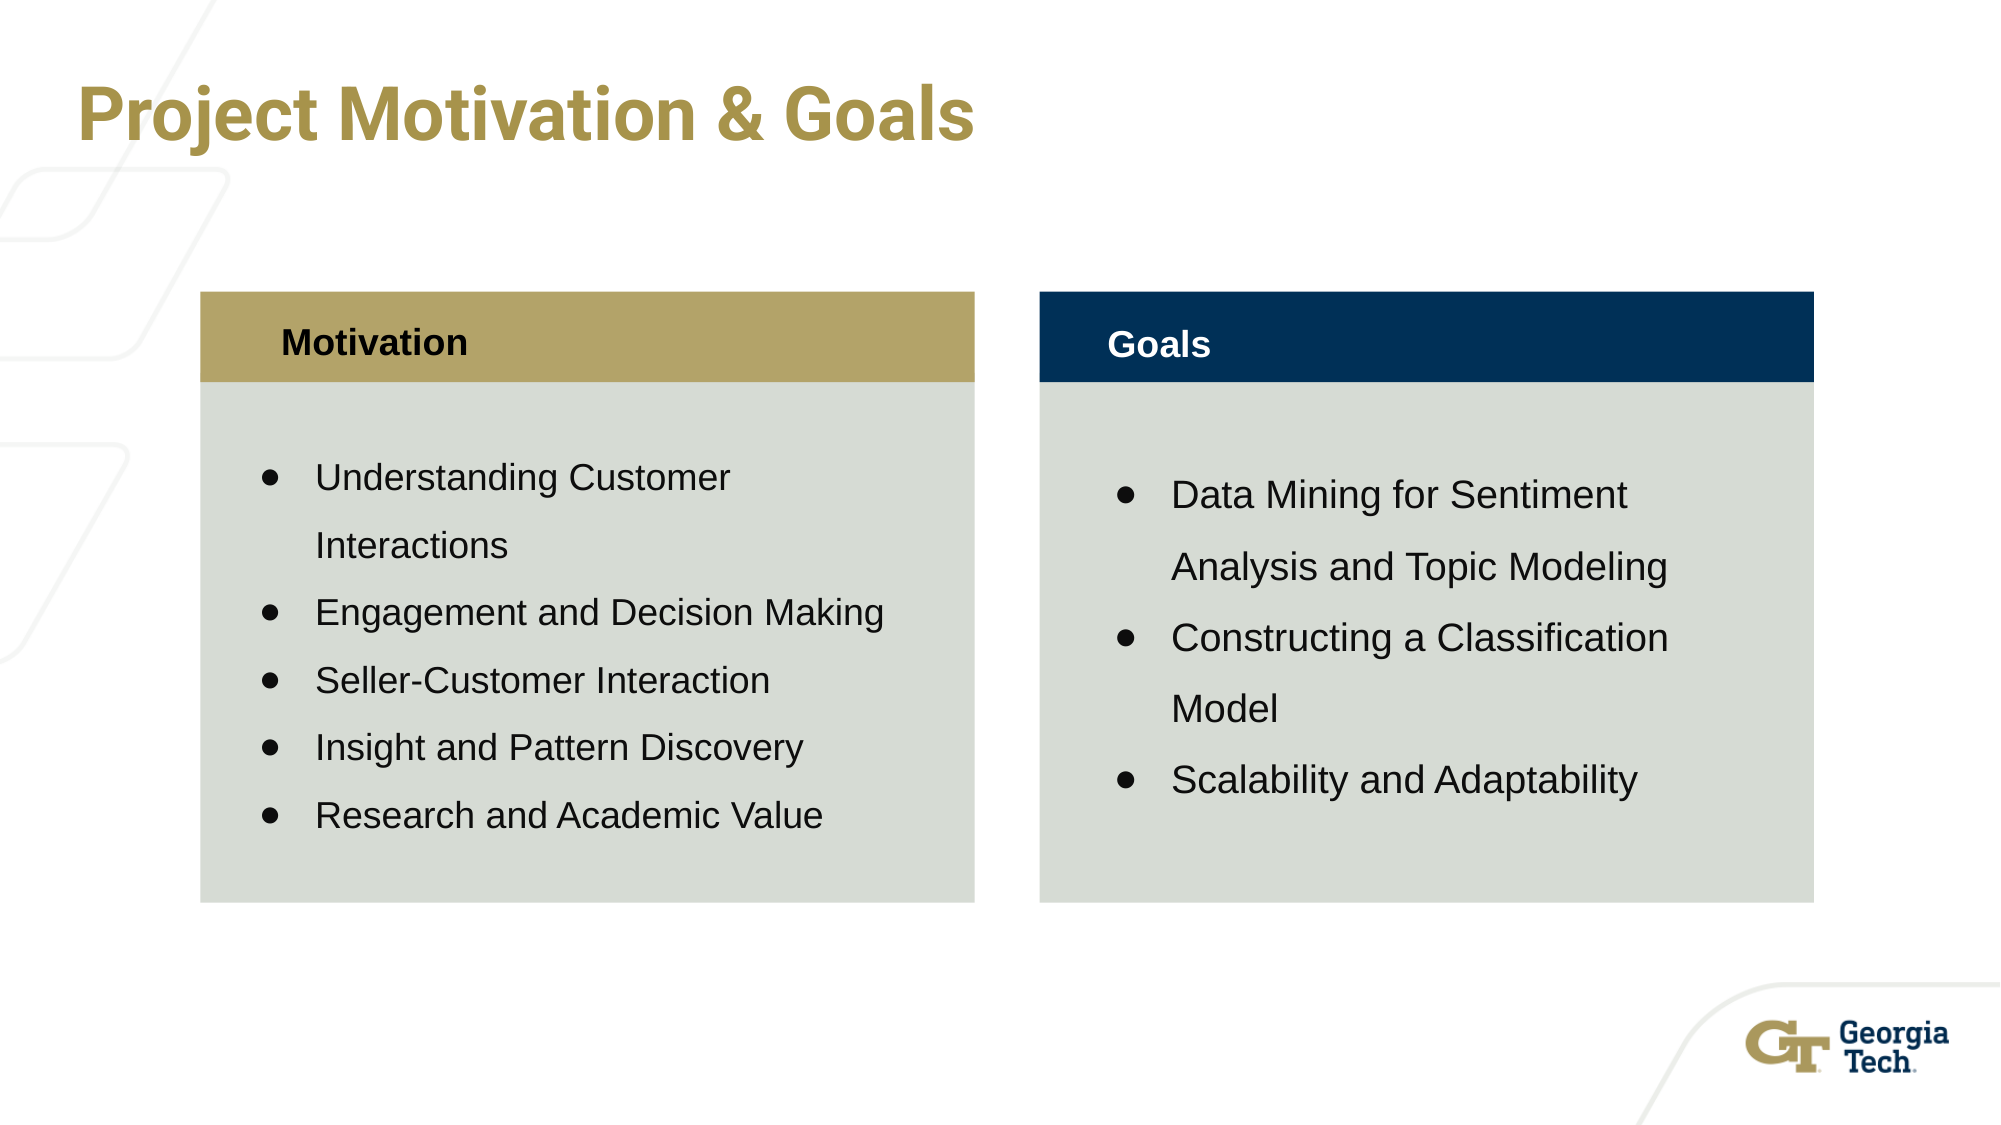

# Project Motivation & Goals

Motivation

Understanding Customer Interactions
Engagement and Decision Making
Seller-Customer Interaction
Insight and Pattern Discovery
Research and Academic Value

Goals

Data Mining for Sentiment Analysis and Topic Modeling
Constructing a Classification Model
Scalability and Adaptability